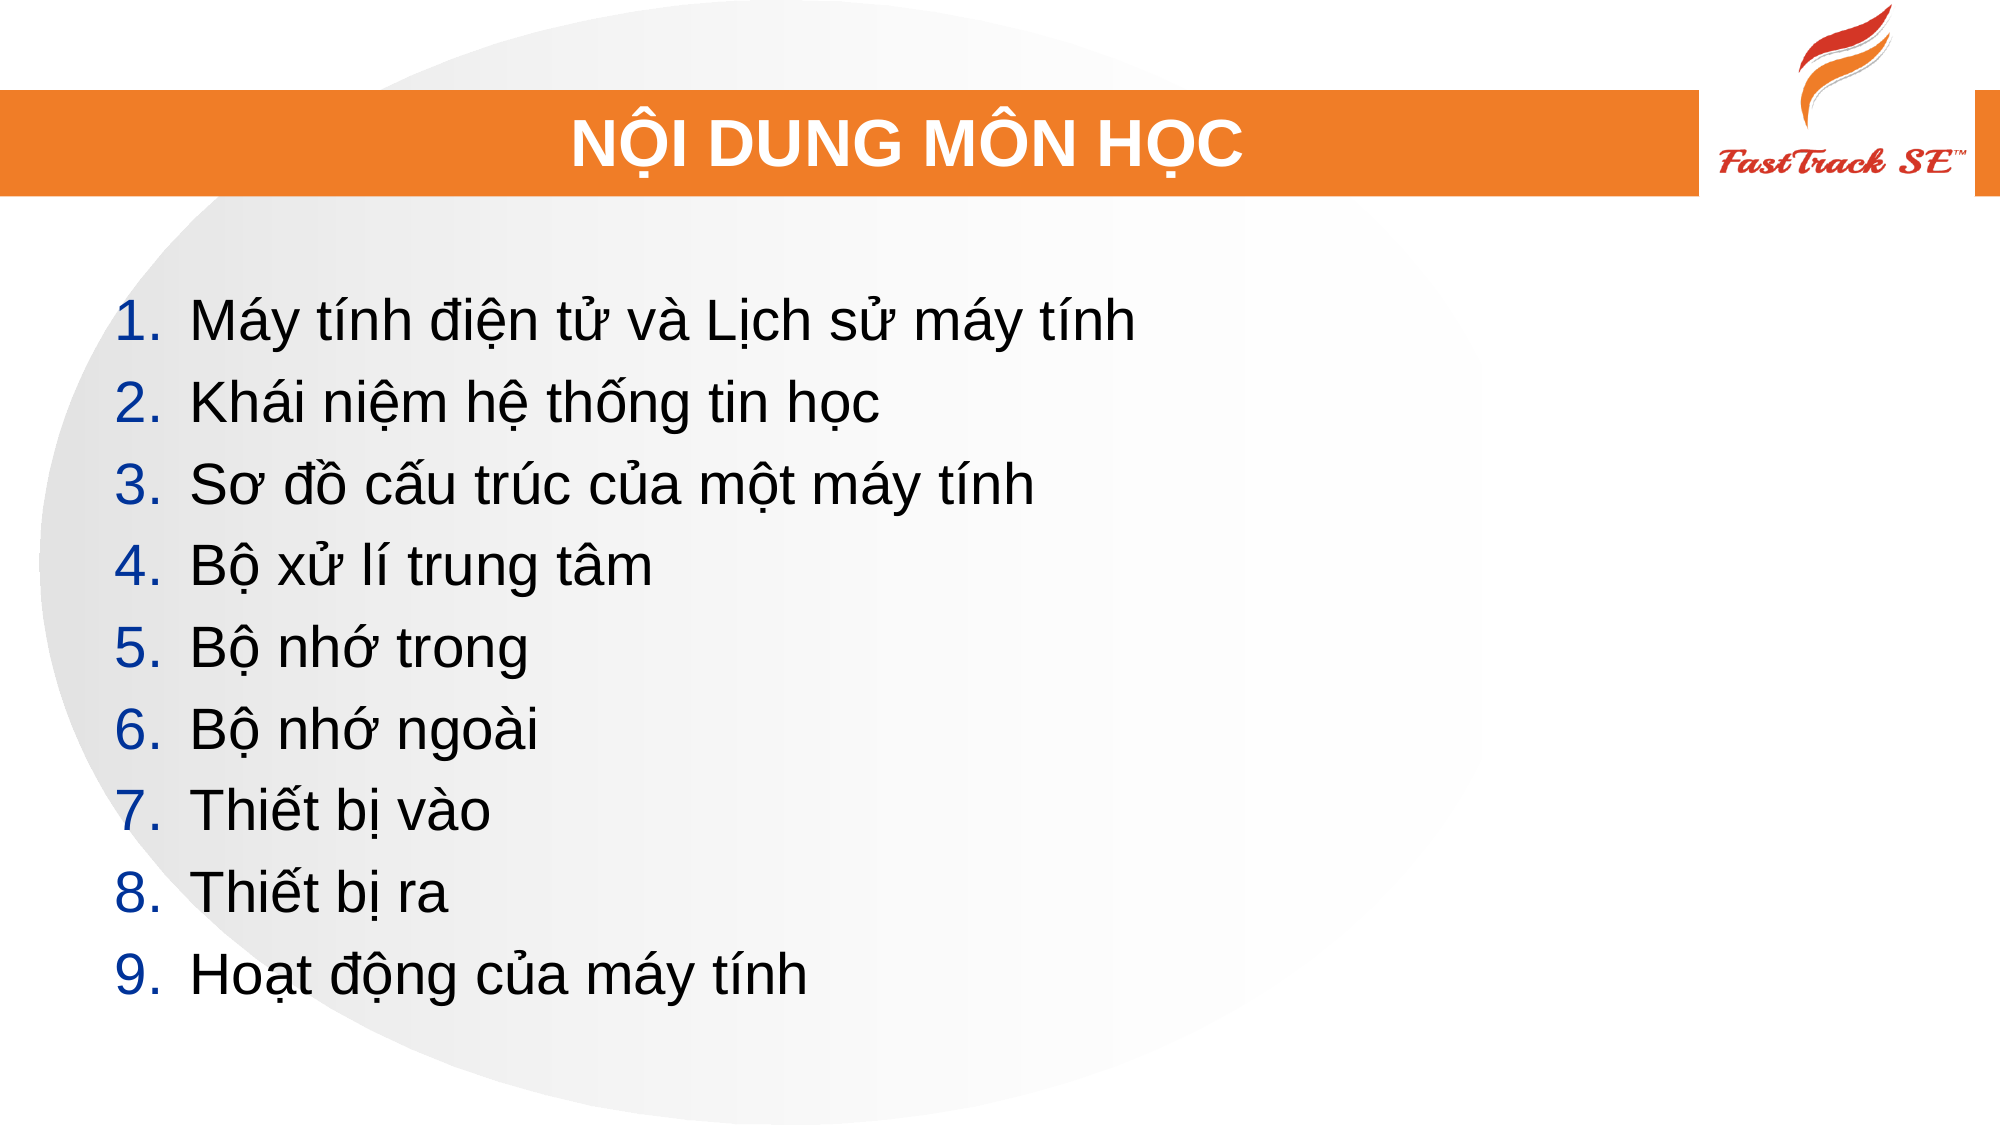

# NỘI DUNG MÔN HỌC
Máy tính điện tử và Lịch sử máy tính
Khái niệm hệ thống tin học
Sơ đồ cấu trúc của một máy tính
Bộ xử lí trung tâm
Bộ nhớ trong
Bộ nhớ ngoài
Thiết bị vào
Thiết bị ra
Hoạt động của máy tính